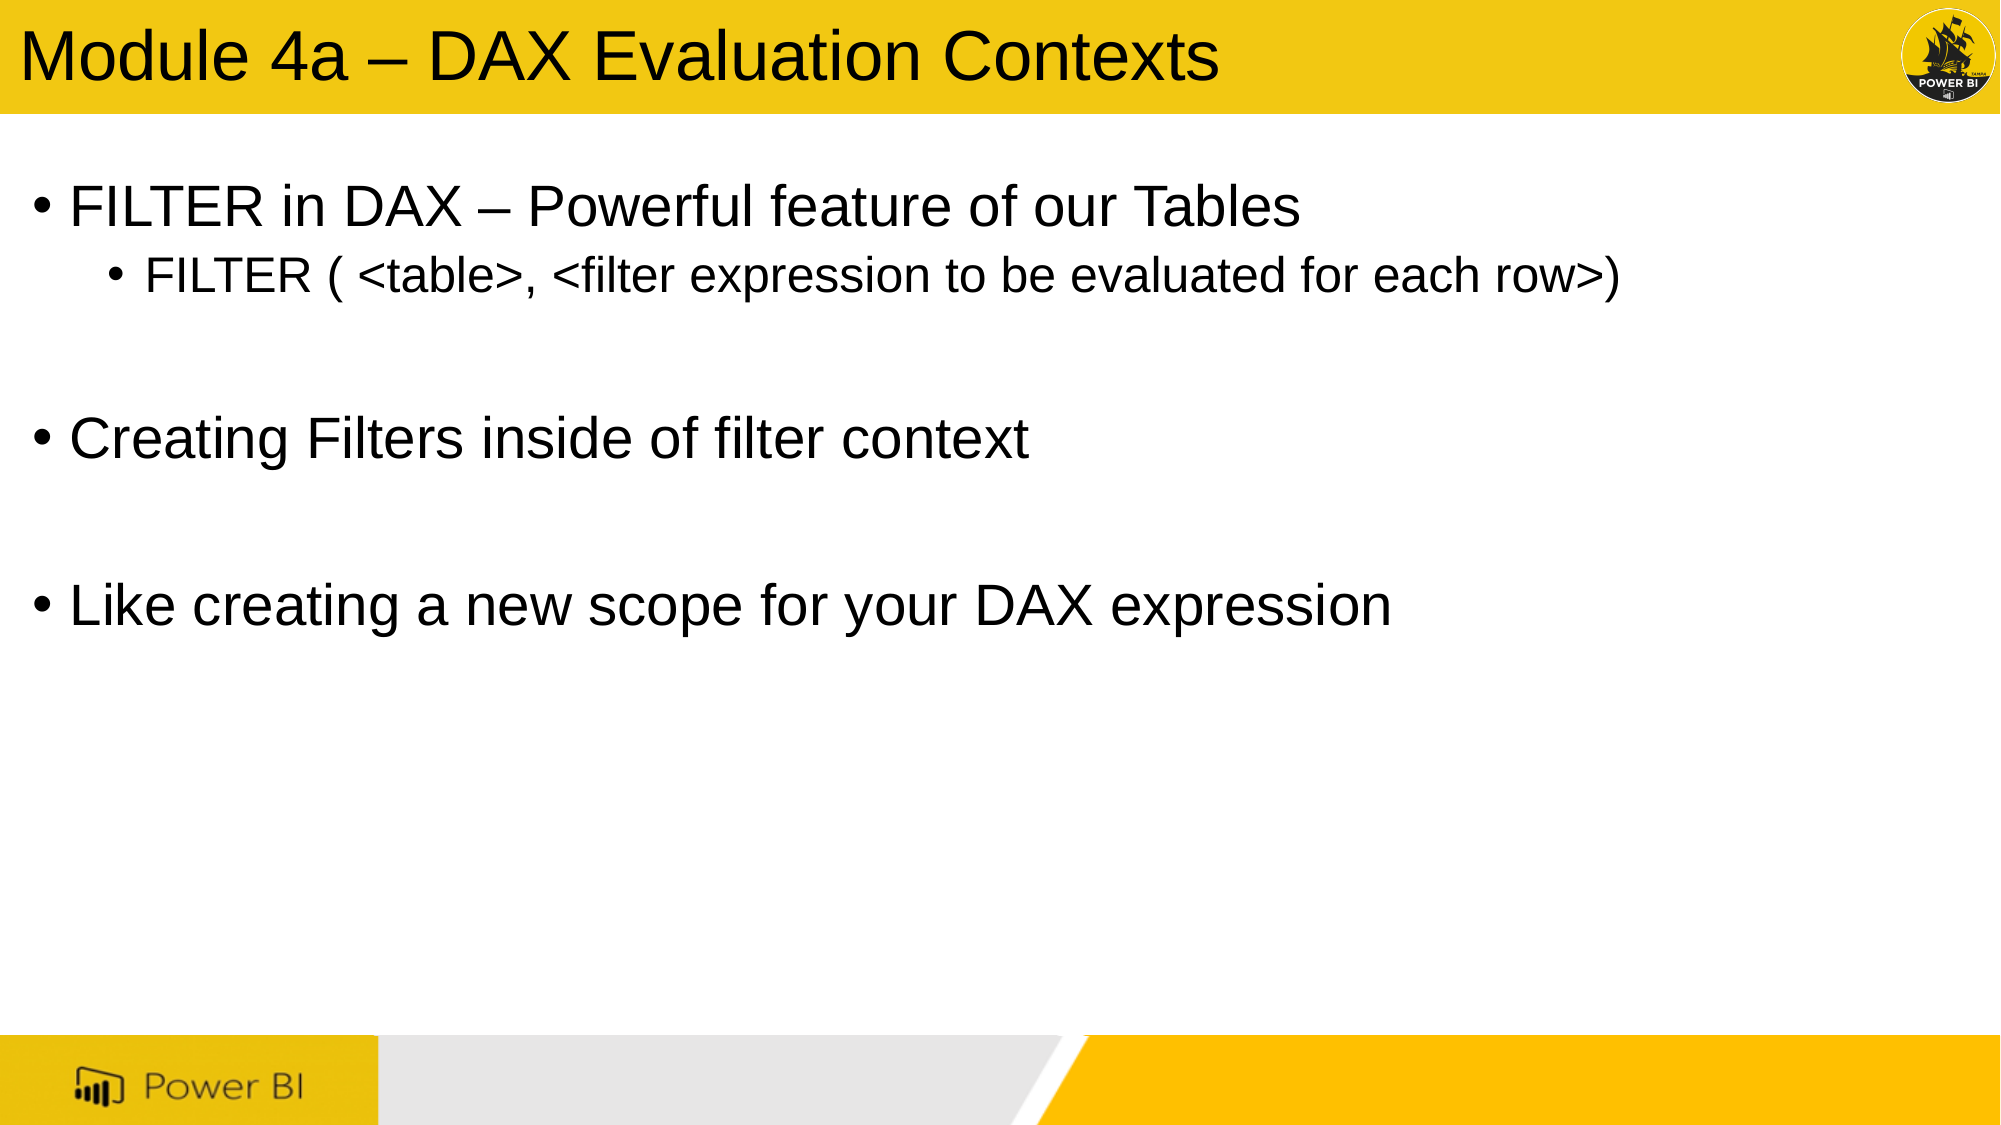

# Module 4a – DAX Evaluation Contexts
FILTER in DAX – Powerful feature of our Tables
FILTER ( <table>, <filter expression to be evaluated for each row>)

Creating Filters inside of filter context

Like creating a new scope for your DAX expression